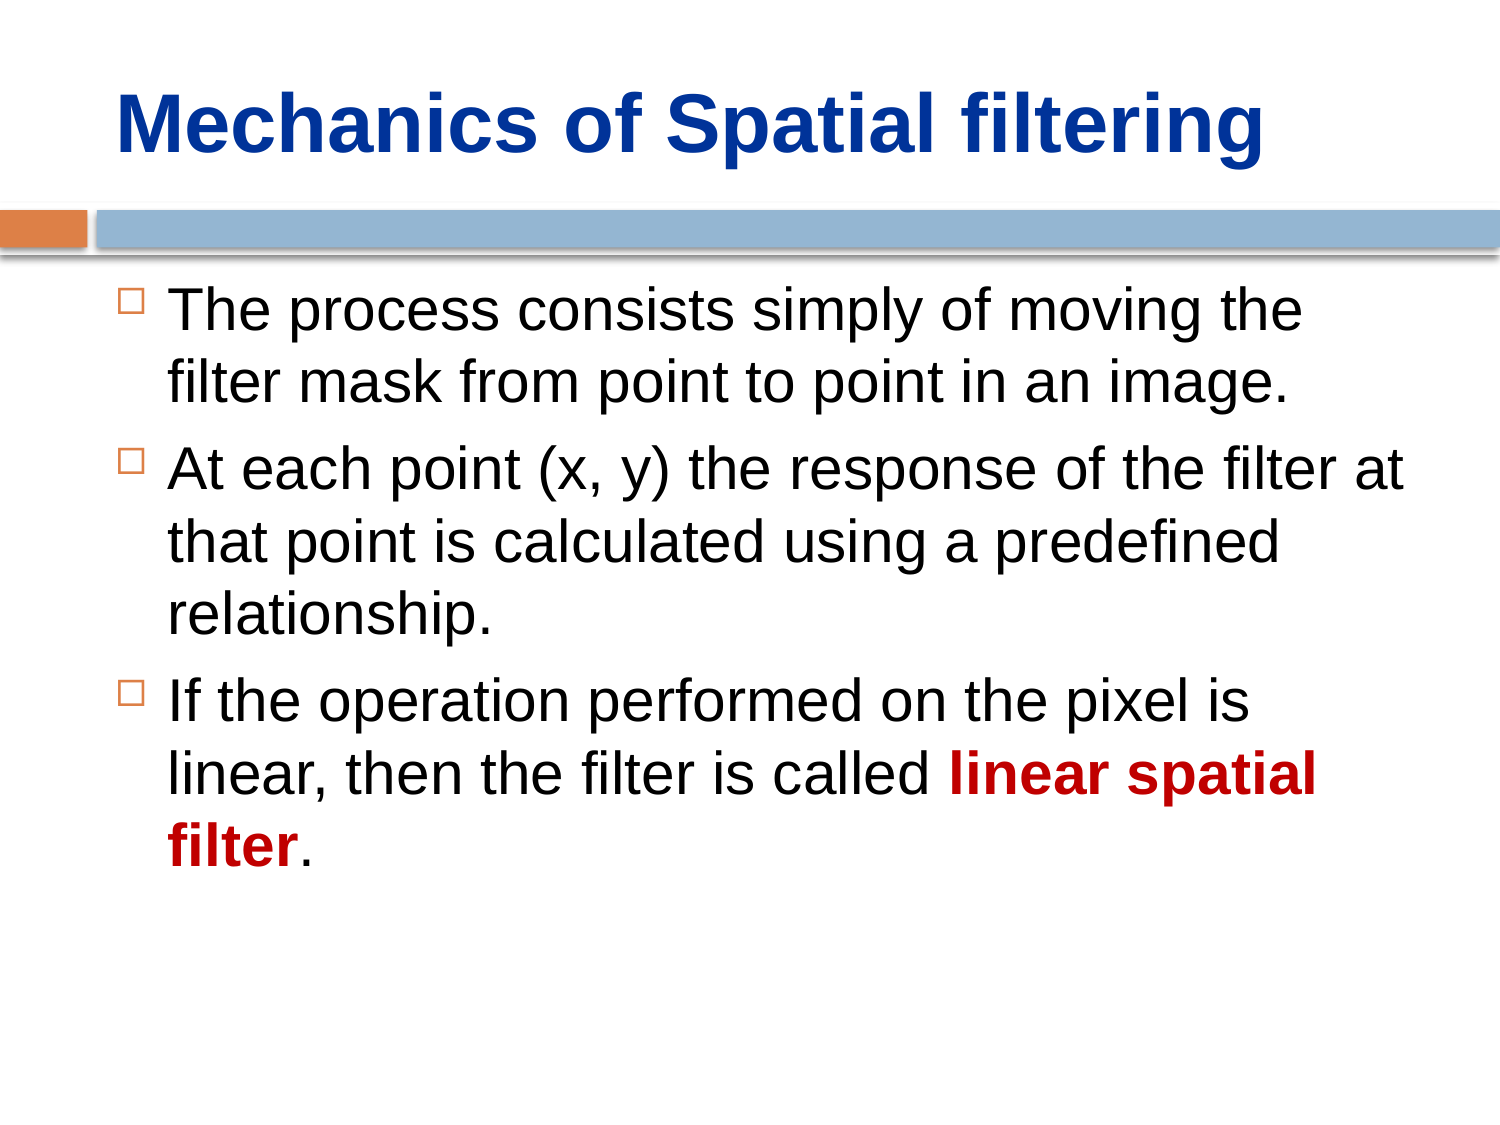

# Mechanics of Spatial filtering
The process consists simply of moving the filter mask from point to point in an image.
At each point (x, y) the response of the filter at that point is calculated using a predefined relationship.
If the operation performed on the pixel is linear, then the filter is called linear spatial filter.